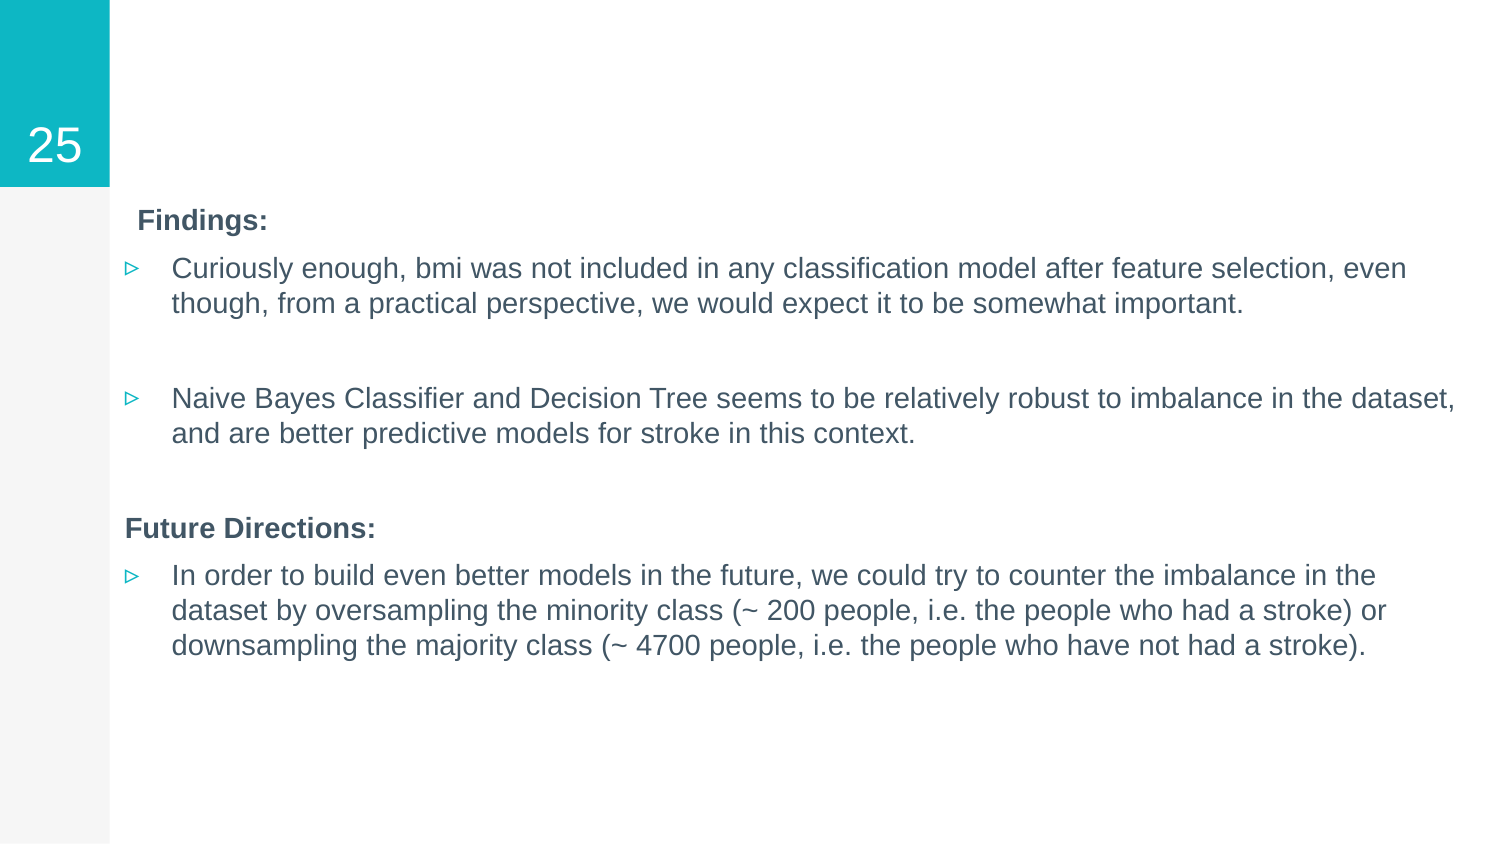

25
Findings:
Curiously enough, bmi was not included in any classification model after feature selection, even though, from a practical perspective, we would expect it to be somewhat important.

Naive Bayes Classifier and Decision Tree seems to be relatively robust to imbalance in the dataset, and are better predictive models for stroke in this context.

Future Directions:
In order to build even better models in the future, we could try to counter the imbalance in the dataset by oversampling the minority class (~ 200 people, i.e. the people who had a stroke) or downsampling the majority class (~ 4700 people, i.e. the people who have not had a stroke).